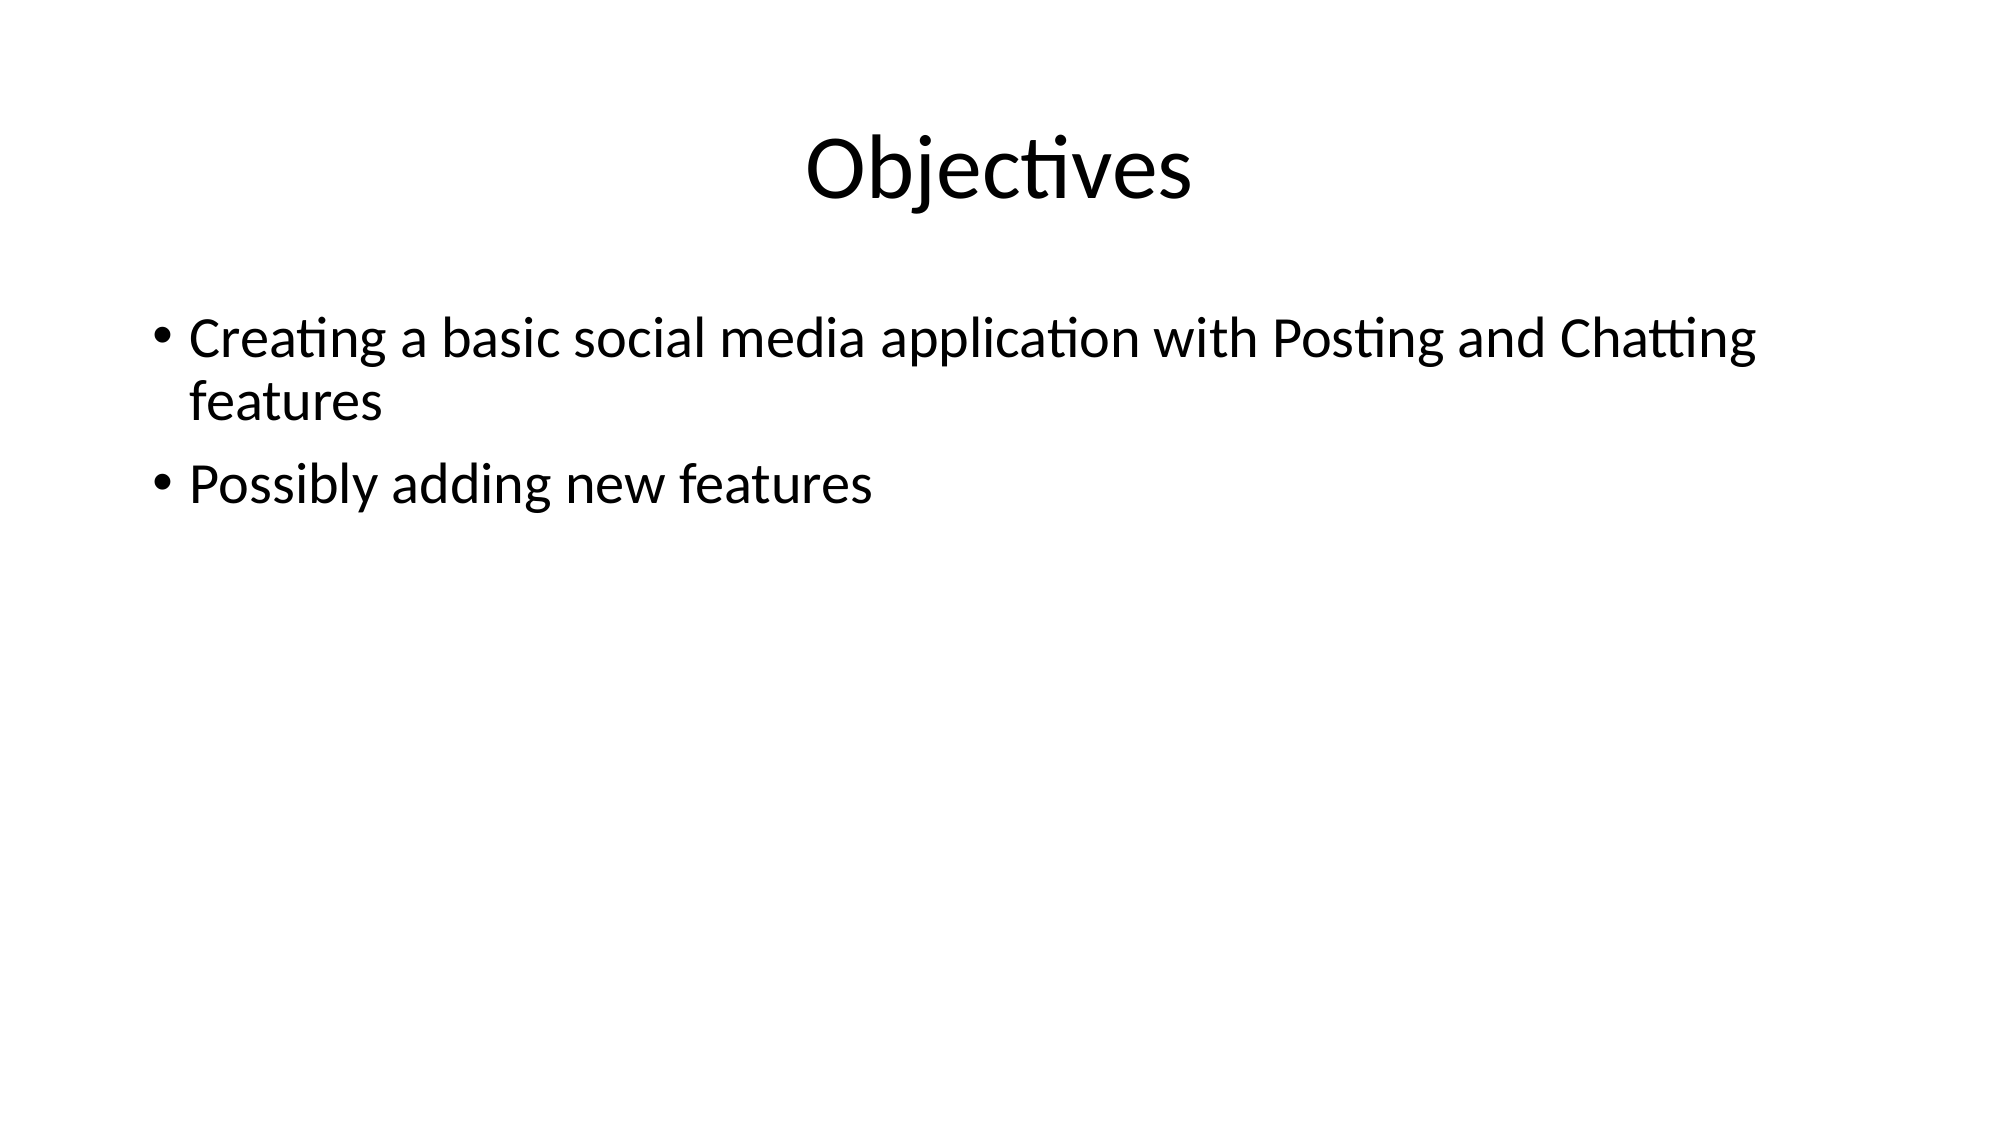

# Objectives
Creating a basic social media application with Posting and Chatting features
Possibly adding new features